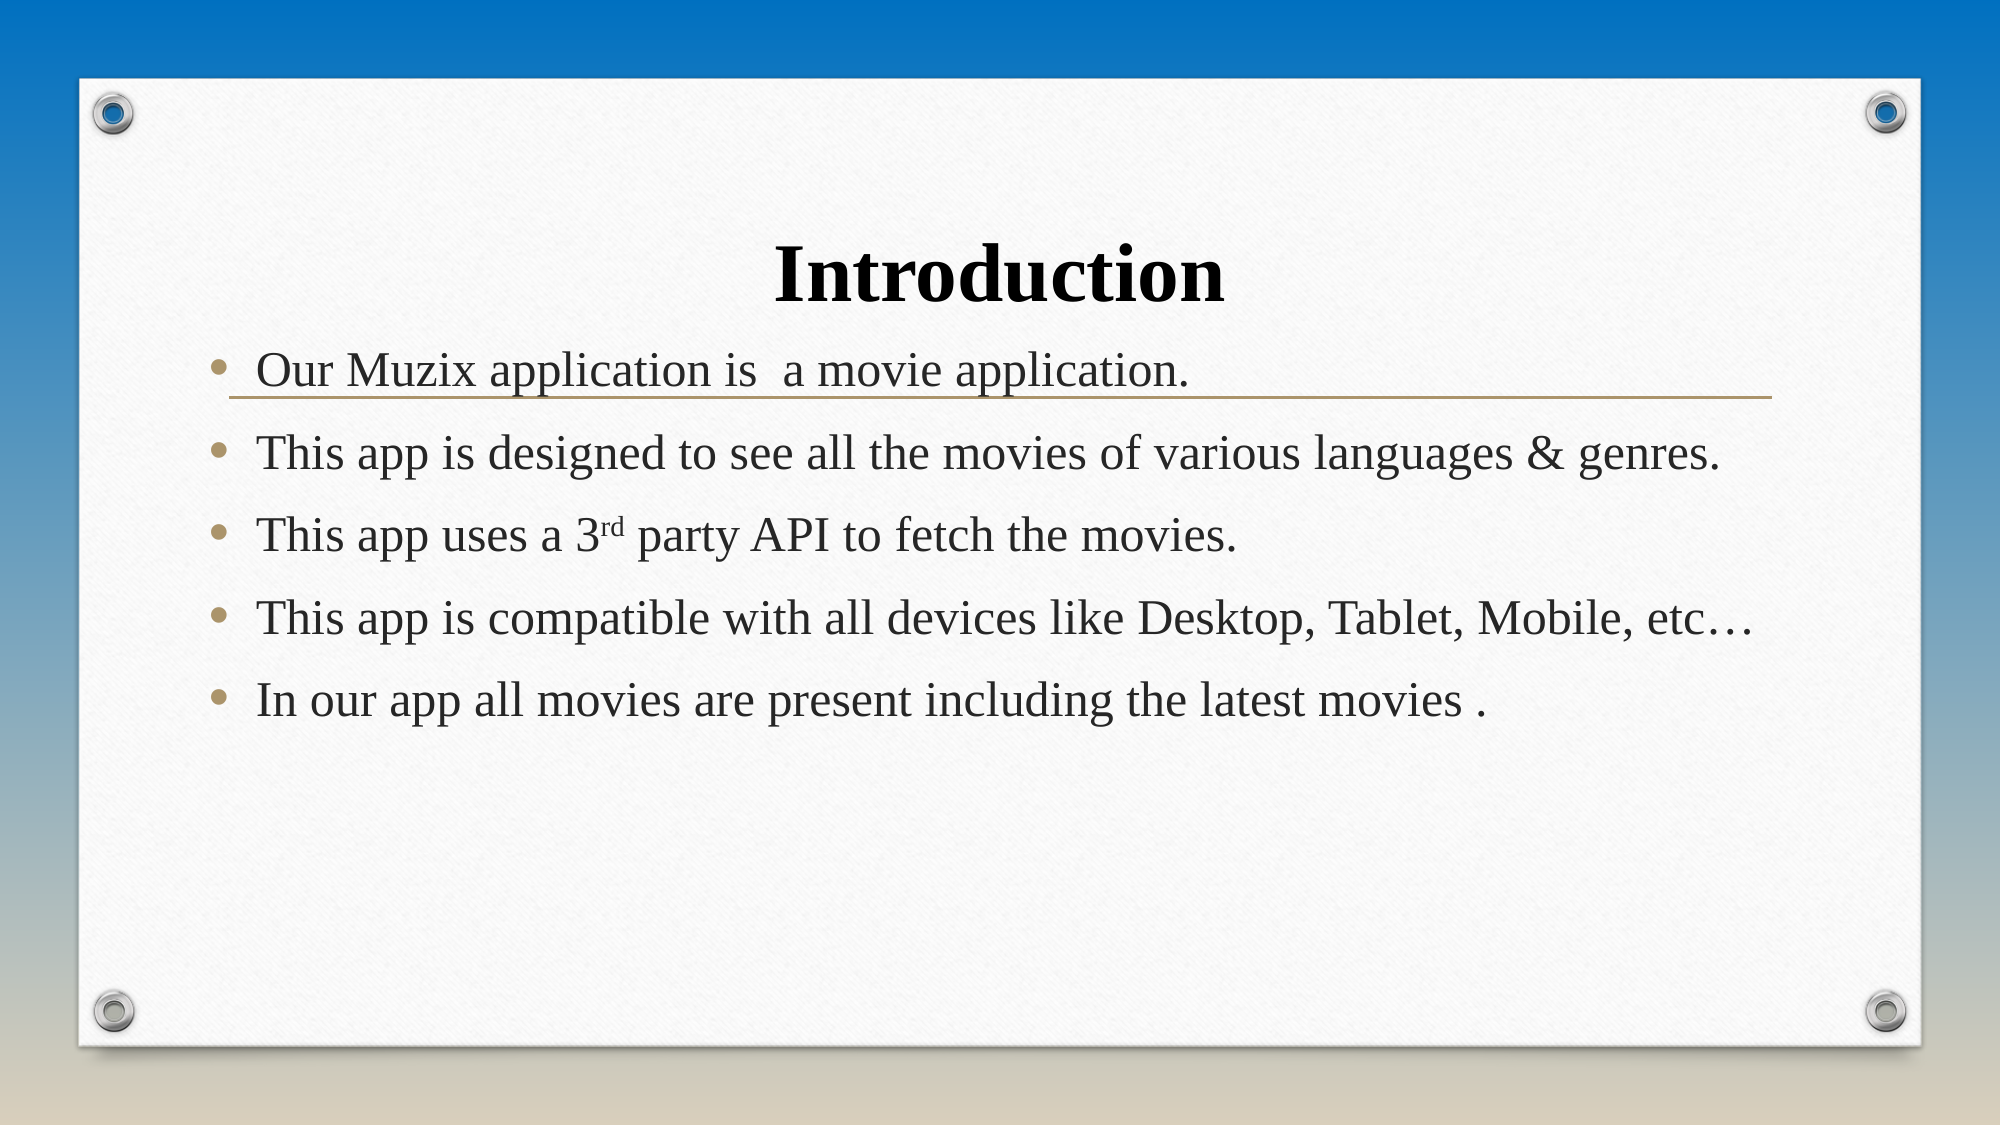

# Introduction
Our Muzix application is  a movie application.
This app is designed to see all the movies of various languages & genres.
This app uses a 3rd party API to fetch the movies.
This app is compatible with all devices like Desktop, Tablet, Mobile, etc…
In our app all movies are present including the latest movies .